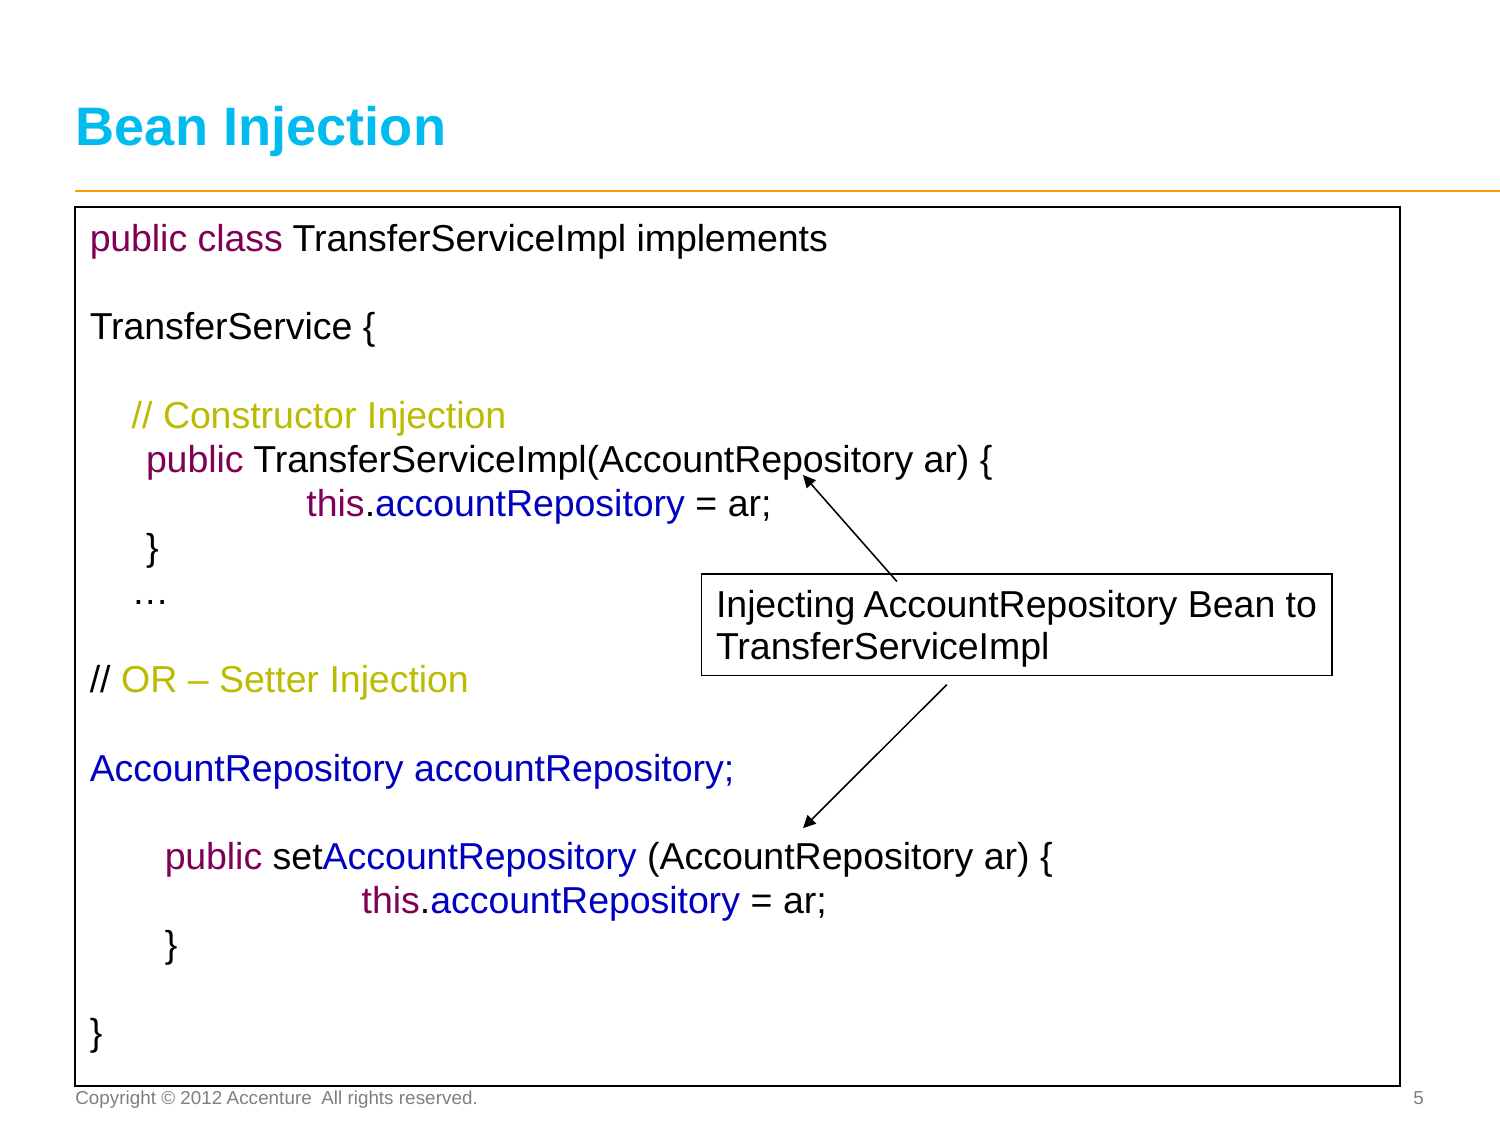

Bean Injection
public class TransferServiceImpl implements

TransferService {

    // Constructor Injection
	public TransferServiceImpl(AccountRepository ar) {
		 this.accountRepository = ar;
	}
    …

// OR – Setter Injection

AccountRepository accountRepository;

public setAccountRepository (AccountRepository ar) {
		this.accountRepository = ar;
}

}
Injecting AccountRepository Bean to
TransferServiceImpl